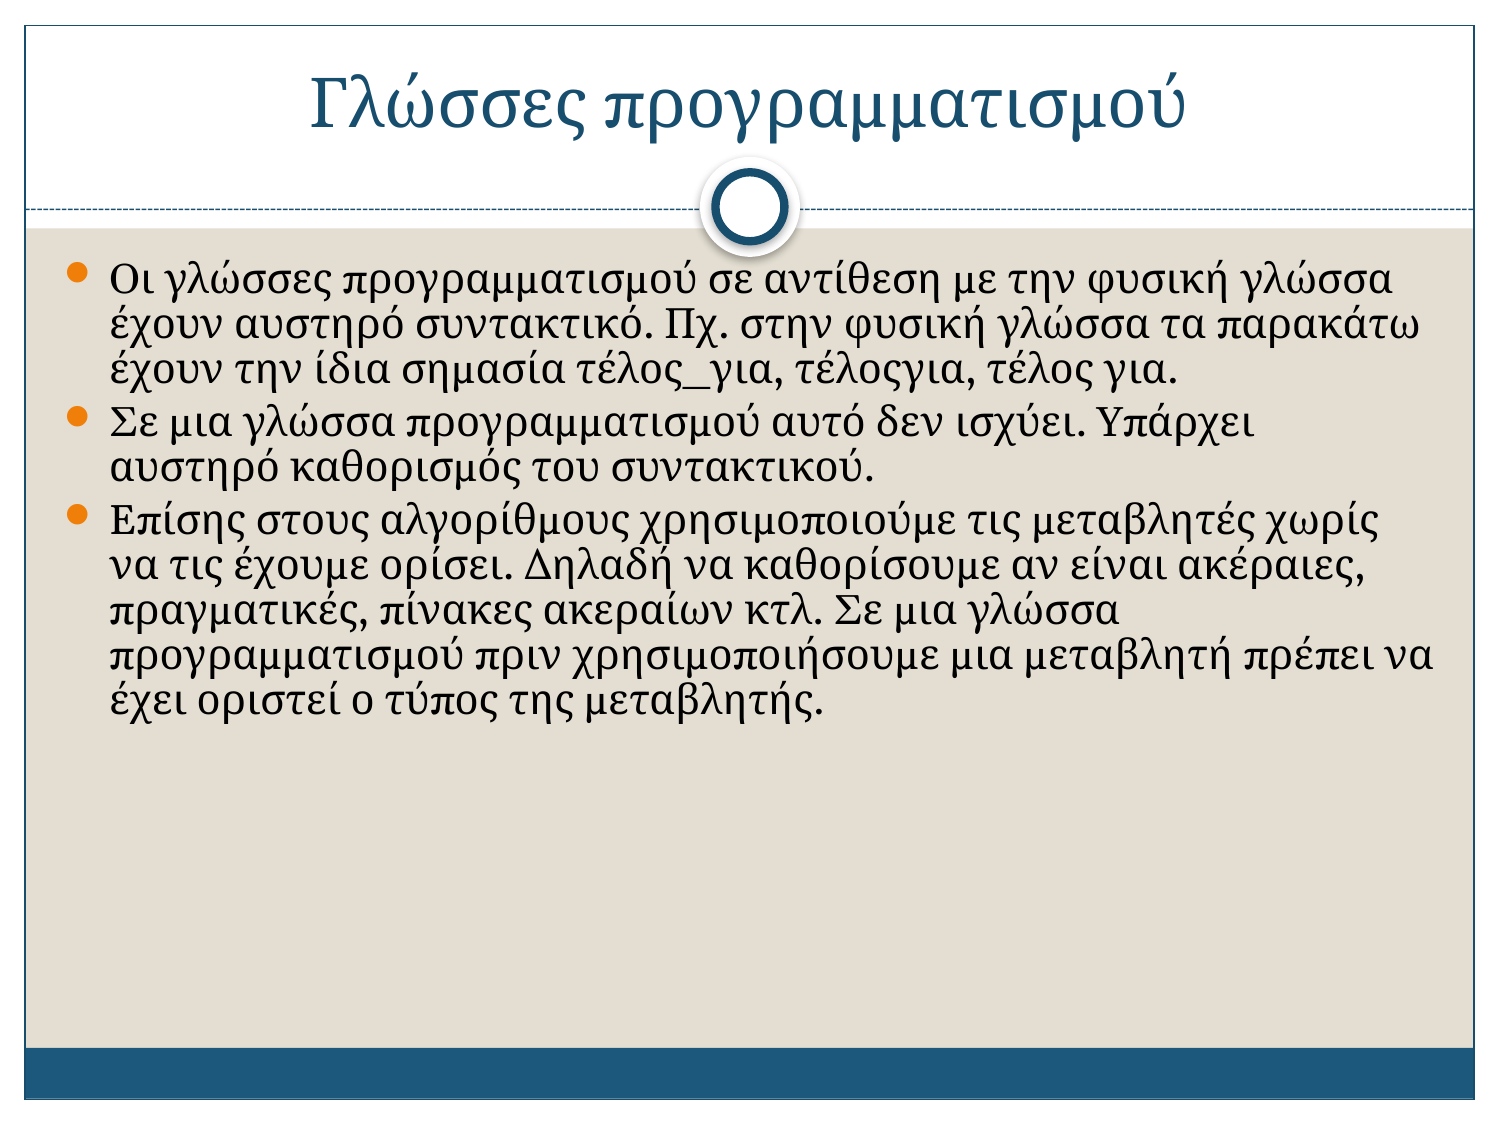

Γλώσσες προγραμματισμού
Οι γλώσσες προγραμματισμού σε αντίθεση με την φυσική γλώσσα έχουν αυστηρό συντακτικό. Πχ. στην φυσική γλώσσα τα παρακάτω έχουν την ίδια σημασία τέλος_για, τέλοςγια, τέλος για.
Σε μια γλώσσα προγραμματισμού αυτό δεν ισχύει. Υπάρχει αυστηρό καθορισμός του συντακτικού.
Επίσης στους αλγορίθμους χρησιμοποιούμε τις μεταβλητές χωρίς να τις έχουμε ορίσει. Δηλαδή να καθορίσουμε αν είναι ακέραιες, πραγματικές, πίνακες ακεραίων κτλ. Σε μια γλώσσα προγραμματισμού πριν χρησιμοποιήσουμε μια μεταβλητή πρέπει να έχει οριστεί ο τύπος της μεταβλητής.